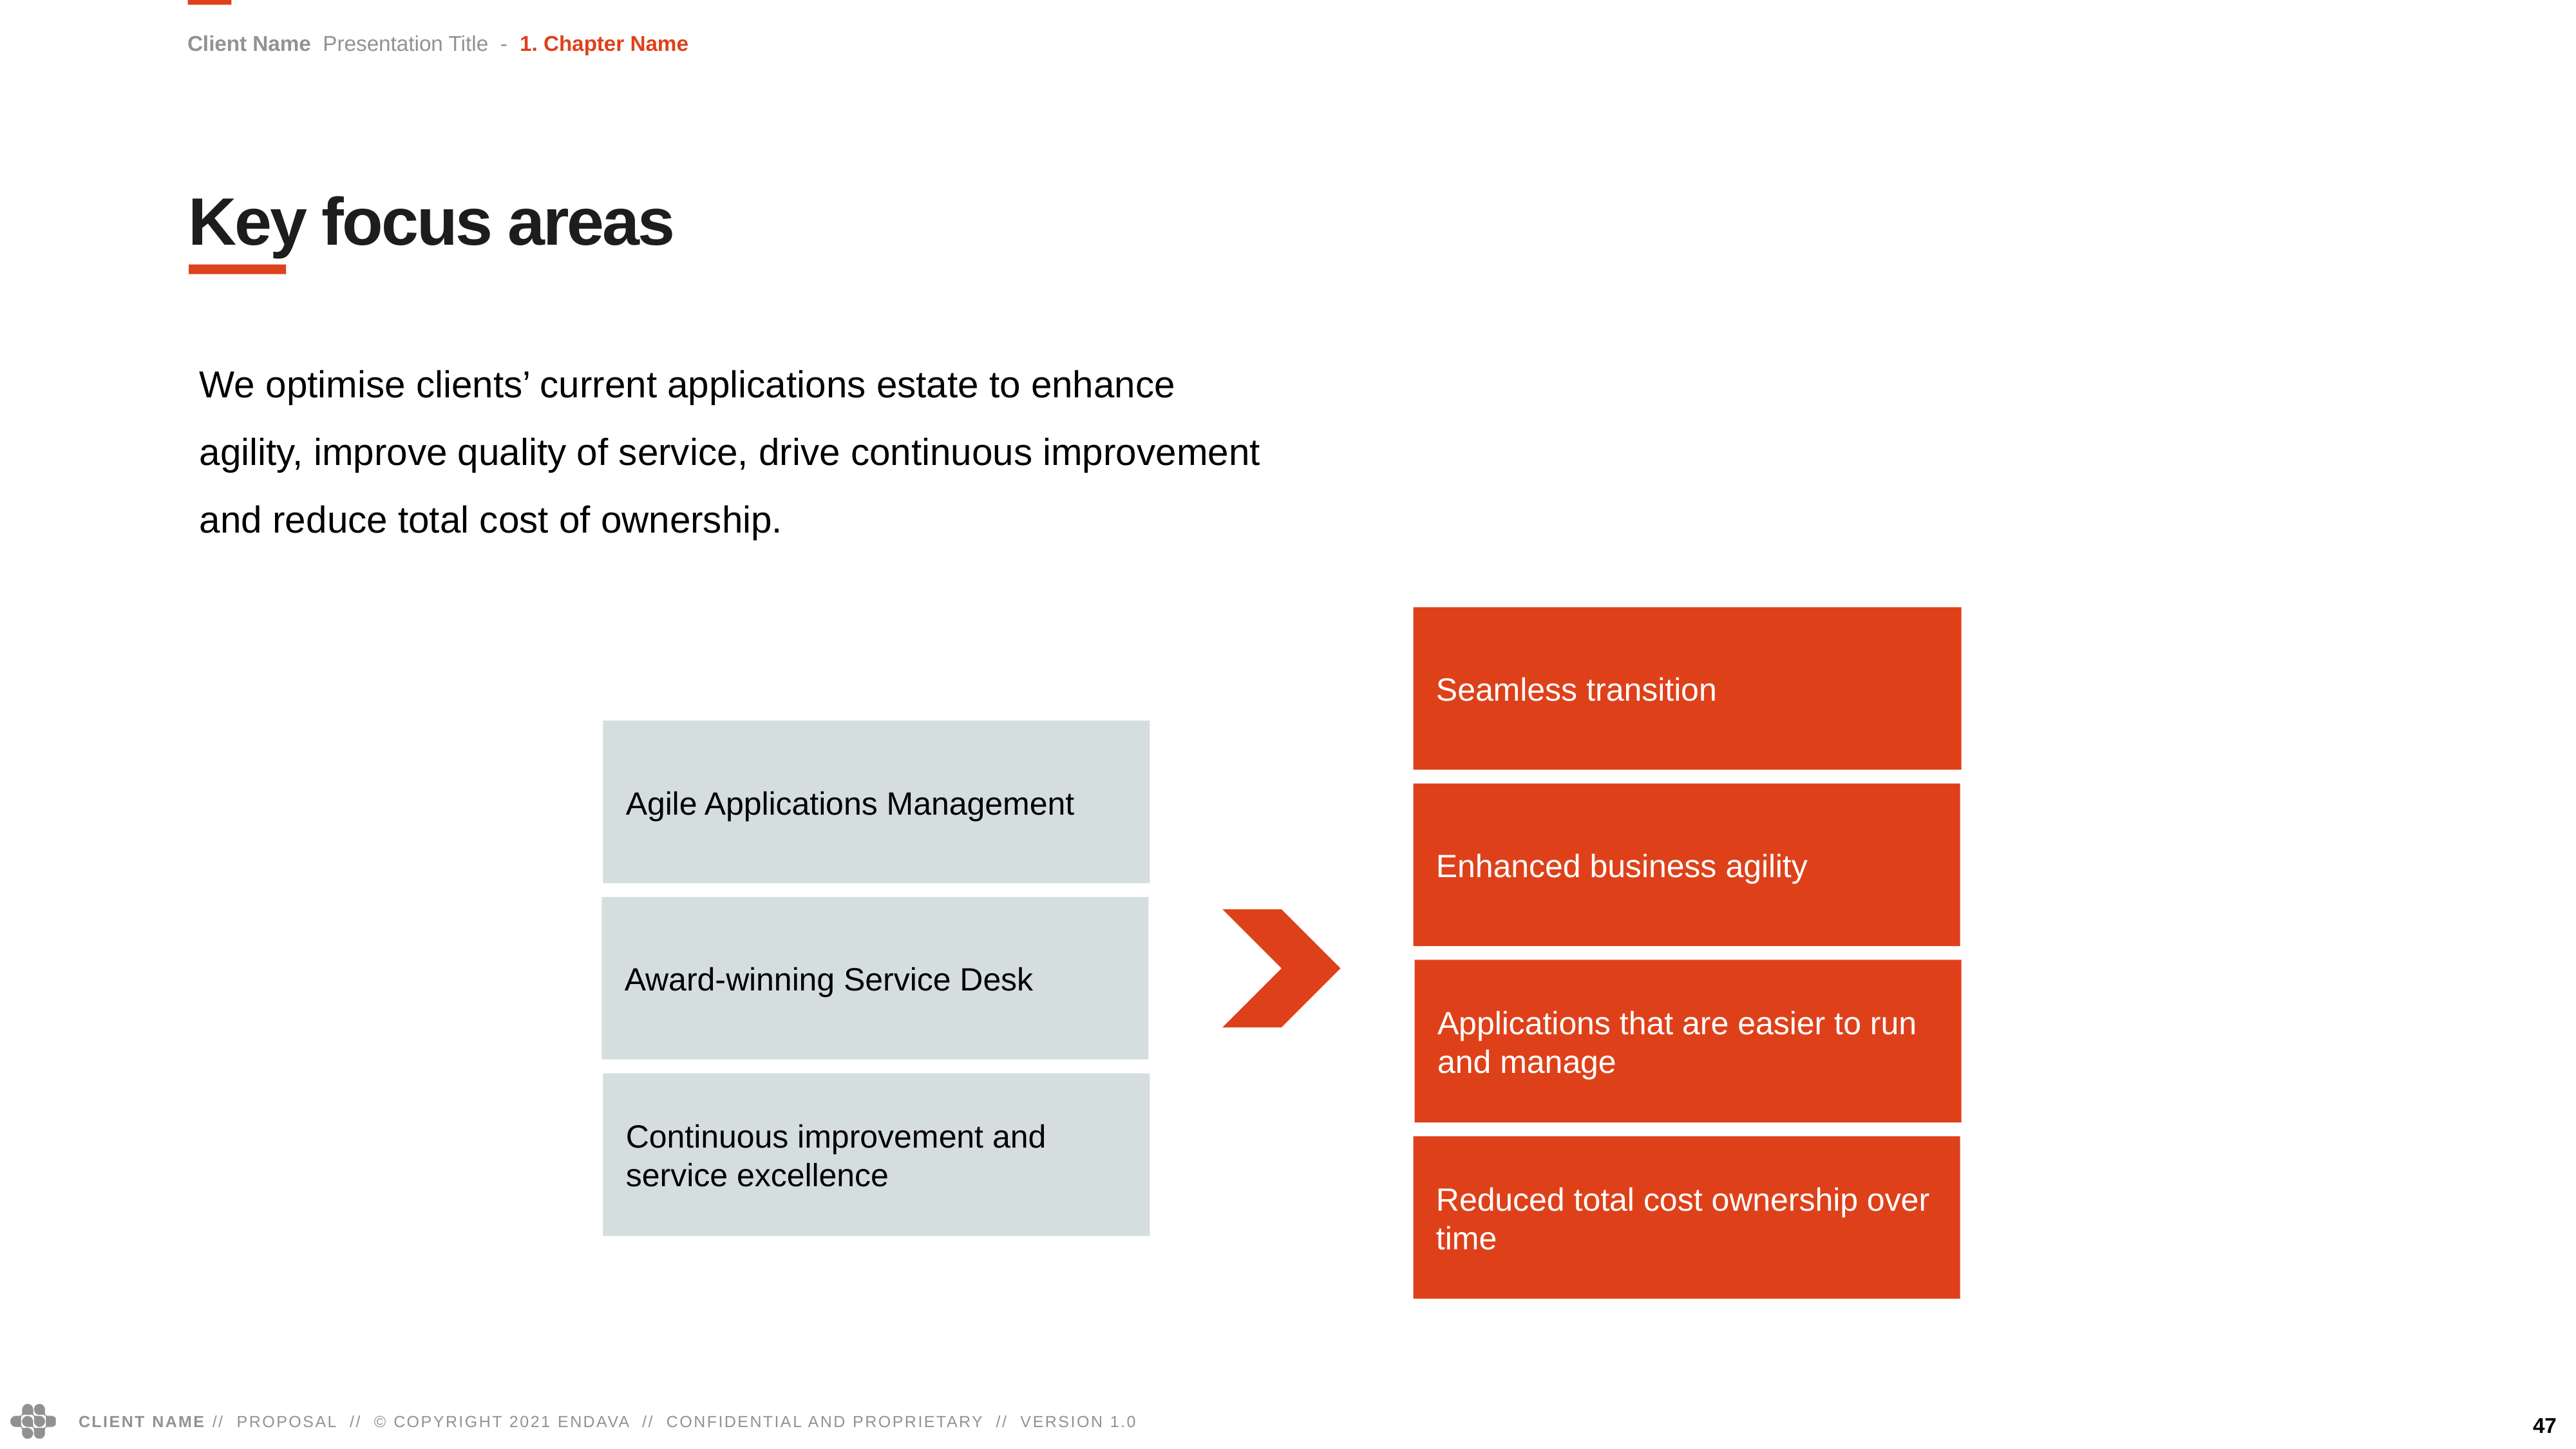

Client Name  Presentation Title  -  1. Chapter Name
Key focus areas

We optimise clients’ current applications estate to enhance agility, improve quality of service, drive continuous improvement and reduce total cost of ownership.
Seamless transition
Agile Applications Management
Enhanced business agility
Award-winning Service Desk

Applications that are easier to run and manage
Continuous improvement and service excellence
Reduced total cost ownership over time
47